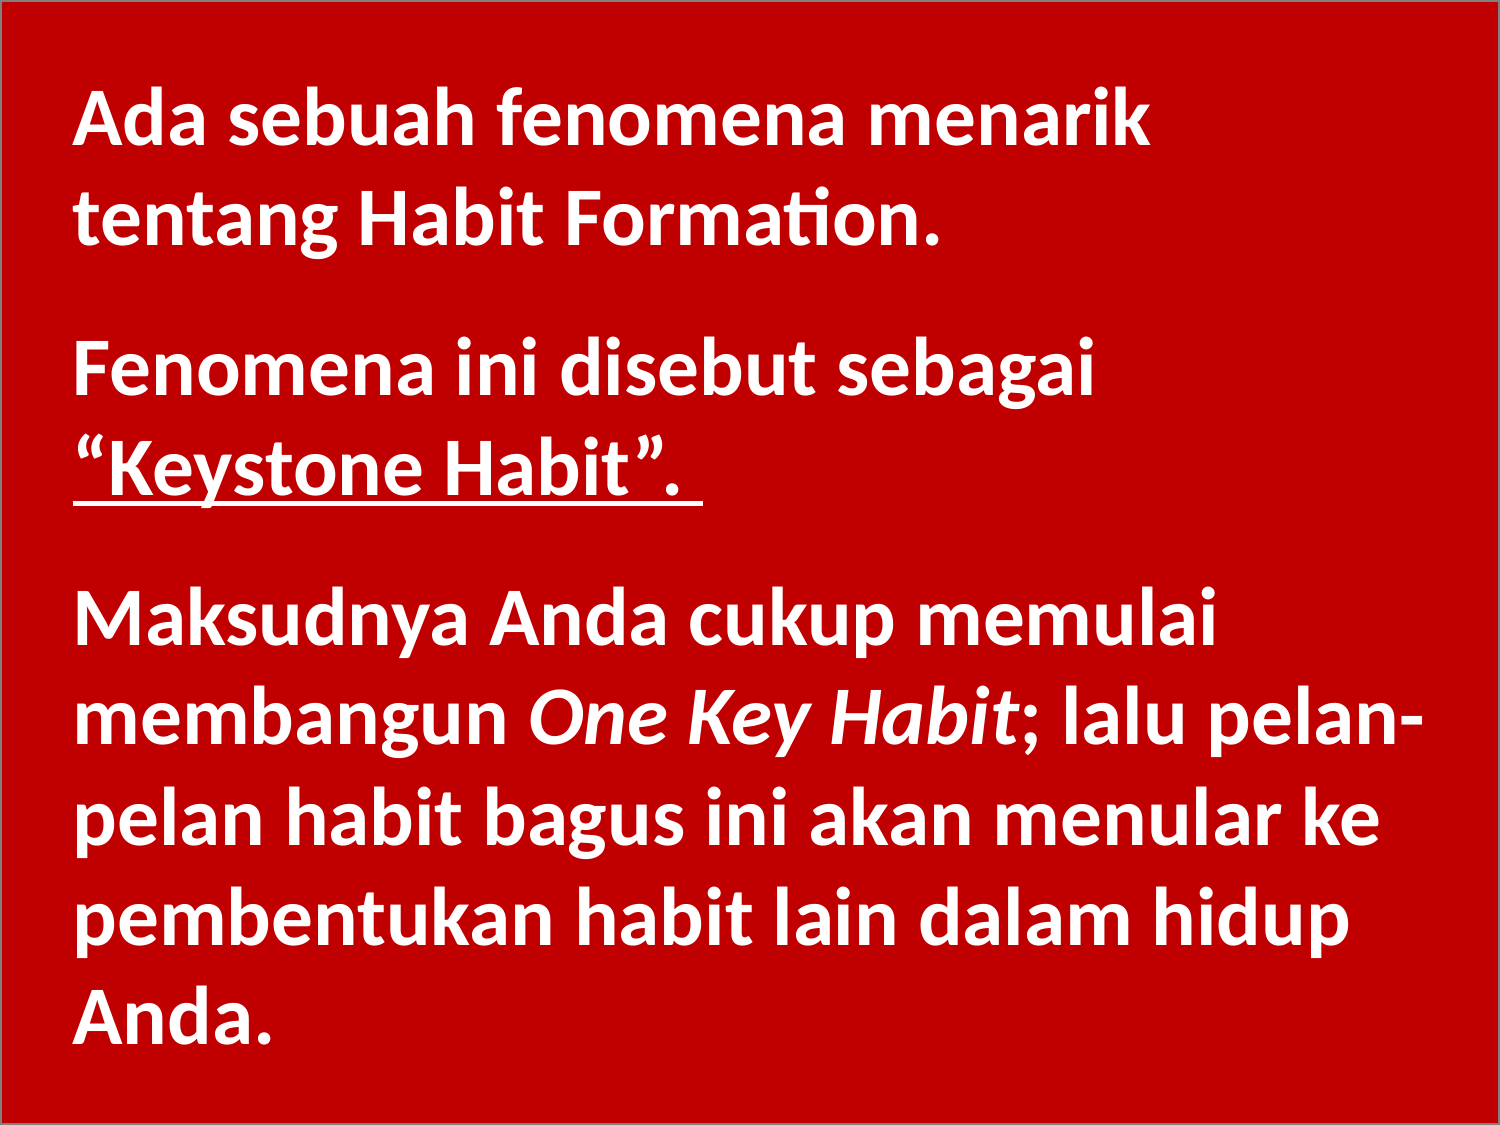

Ada sebuah fenomena menarik tentang Habit Formation.
Fenomena ini disebut sebagai “Keystone Habit”.
Maksudnya Anda cukup memulai membangun One Key Habit; lalu pelan-pelan habit bagus ini akan menular ke pembentukan habit lain dalam hidup Anda.